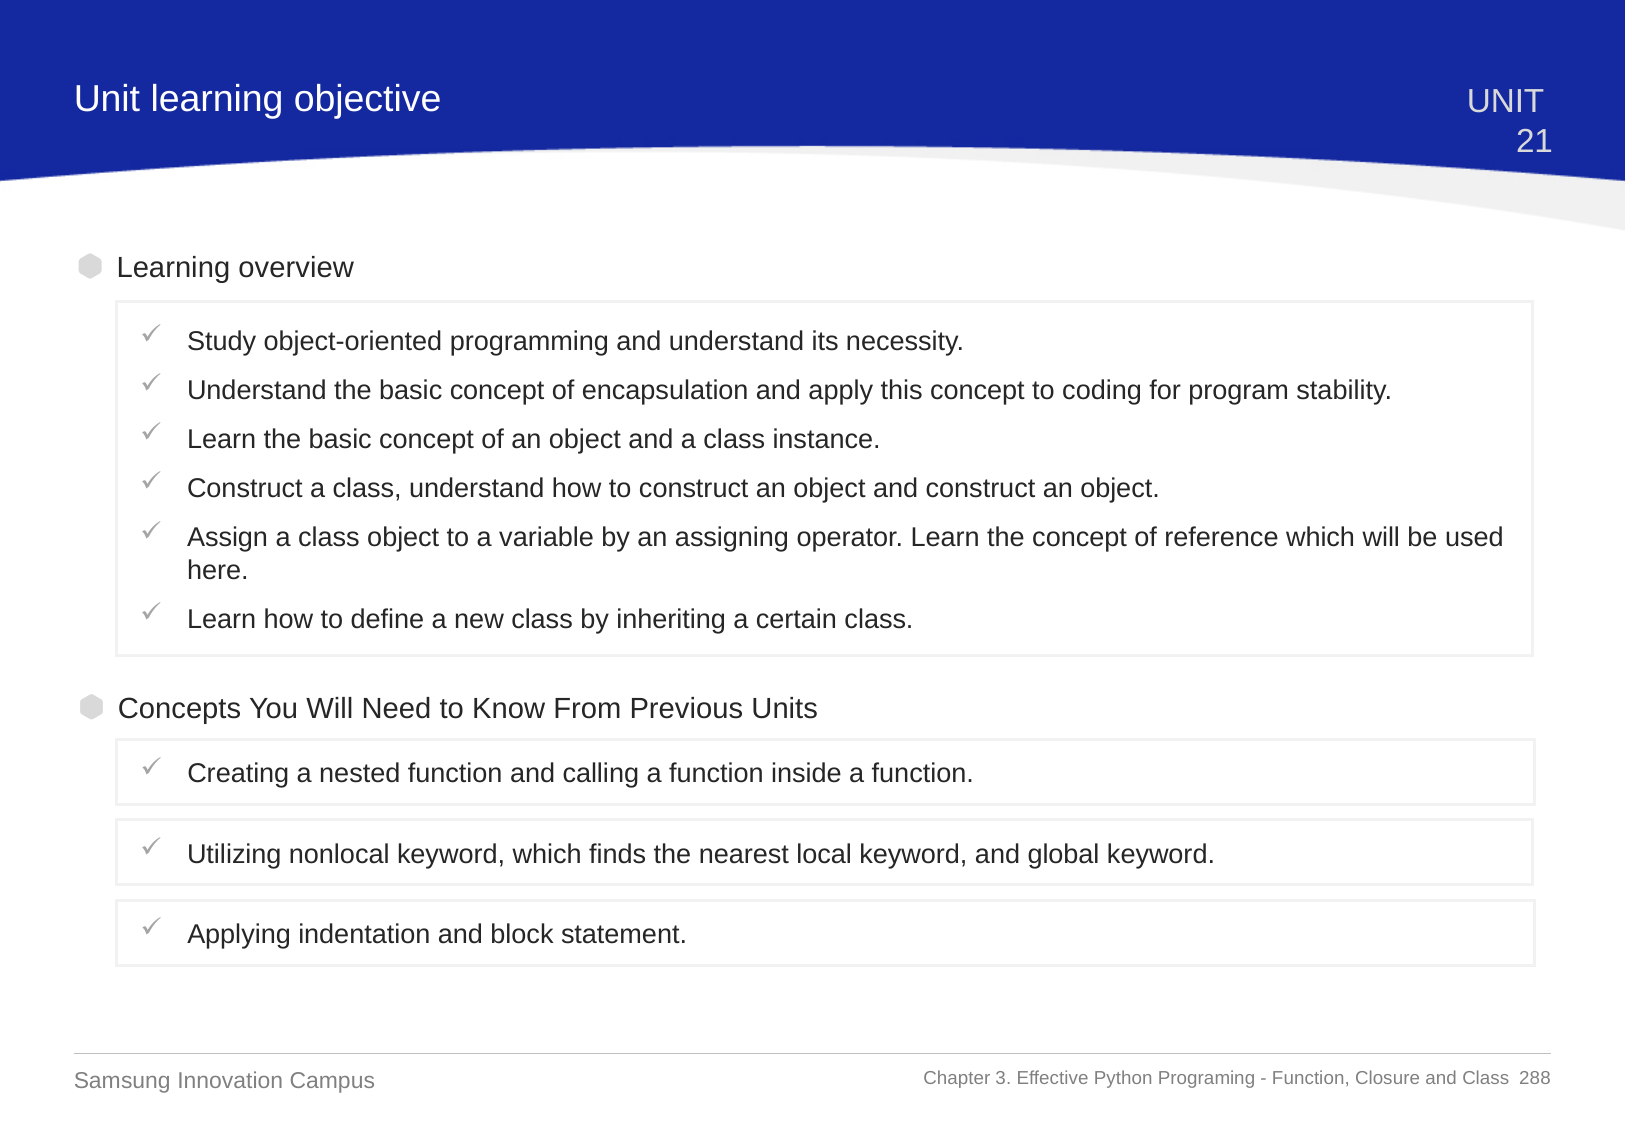

Unit learning objective
UNIT  21

Learning overview
Study object-oriented programming and understand its necessity.
Understand the basic concept of encapsulation and apply this concept to coding for program stability.
Learn the basic concept of an object and a class instance.
Construct a class, understand how to construct an object and construct an object.
Assign a class object to a variable by an assigning operator. Learn the concept of reference which will be used here.
Learn how to define a new class by inheriting a certain class.

Concepts You Will Need to Know From Previous Units
Creating a nested function and calling a function inside a function.
Utilizing nonlocal keyword, which finds the nearest local keyword, and global keyword.
Applying indentation and block statement.